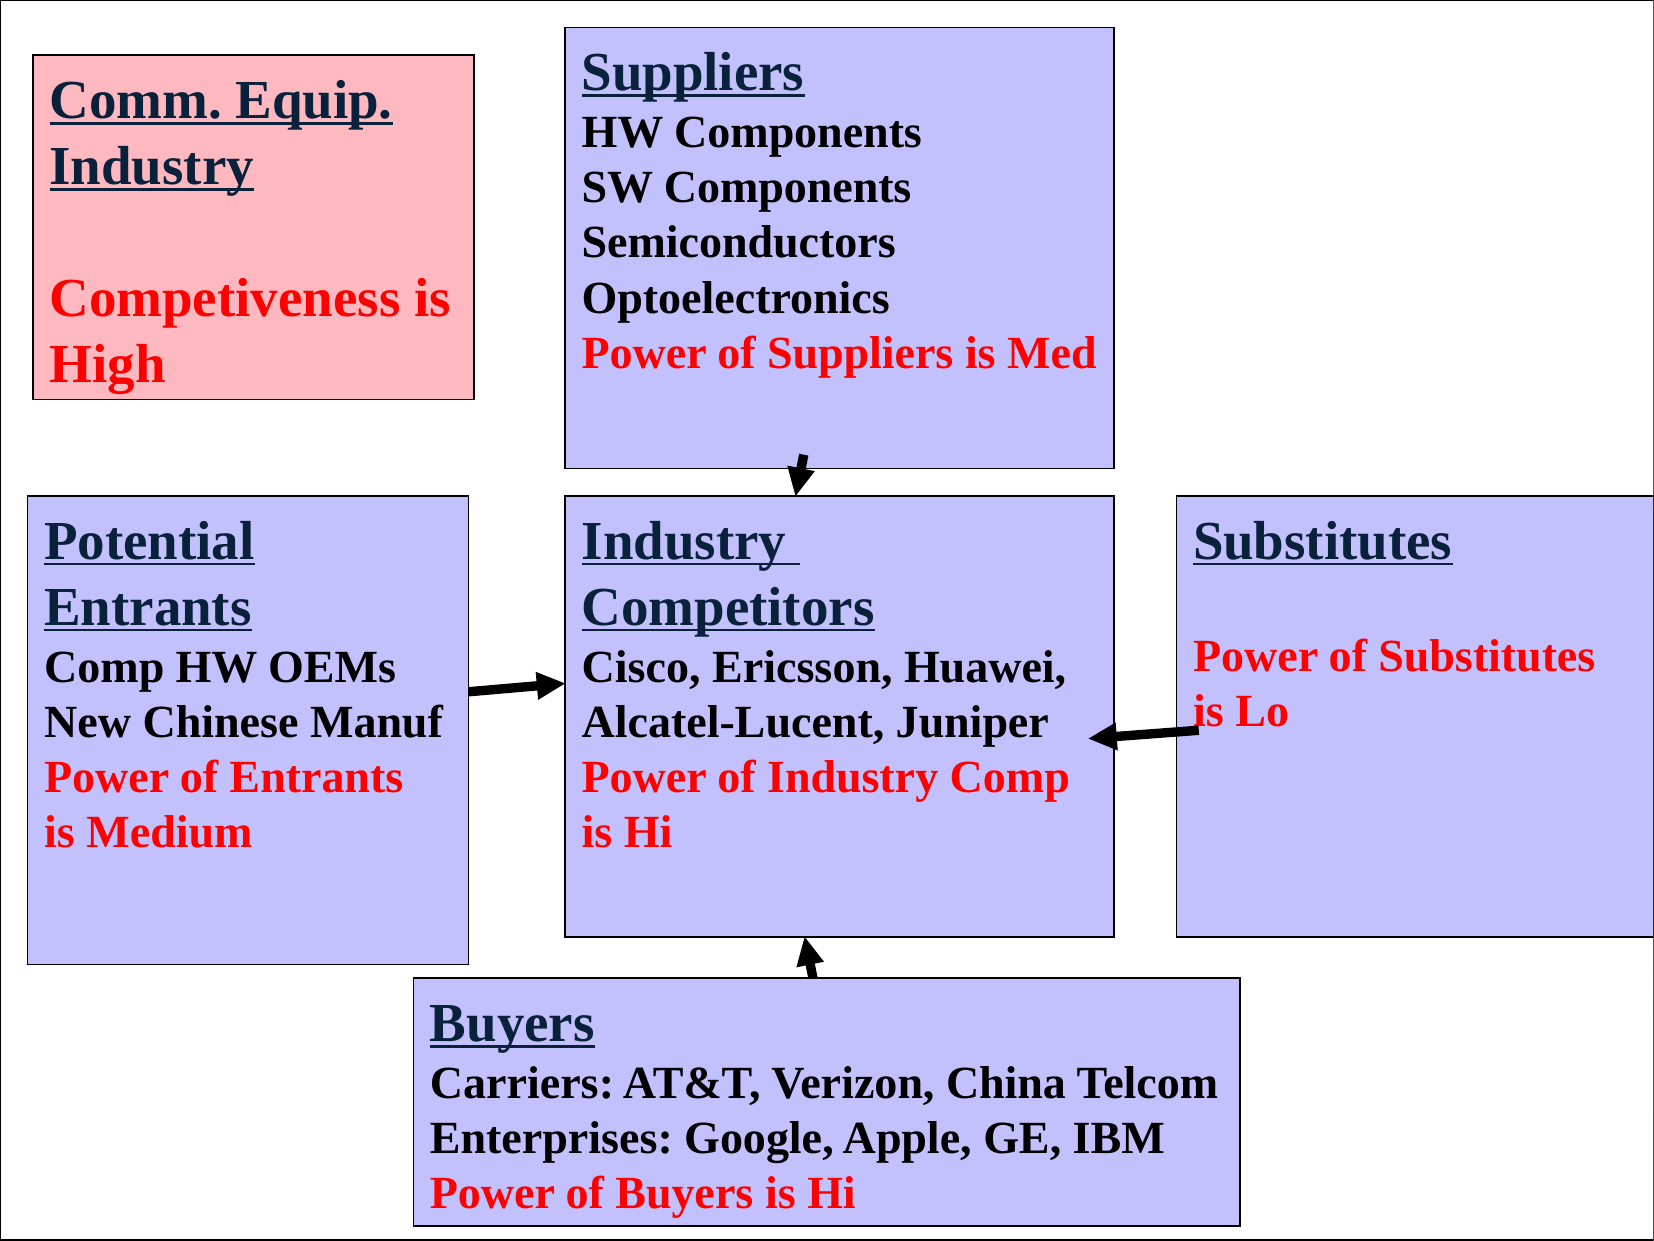

Suppliers
HW Components
SW Components
Semiconductors
Optoelectronics
Power of Suppliers is Med
Comm. Equip.
Industry

Competiveness is
High

Potential
Entrants
Comp HW OEMs
New Chinese Manuf
Power of Entrants
is Medium

Industry
Competitors
Cisco, Ericsson, Huawei,
Alcatel-Lucent, Juniper
Power of Industry Comp
is Hi

Substitutes

Power of Substitutes
is Lo

Buyers
Carriers: AT&T, Verizon, China Telcom
Enterprises: Google, Apple, GE, IBM
Power of Buyers is Hi

63